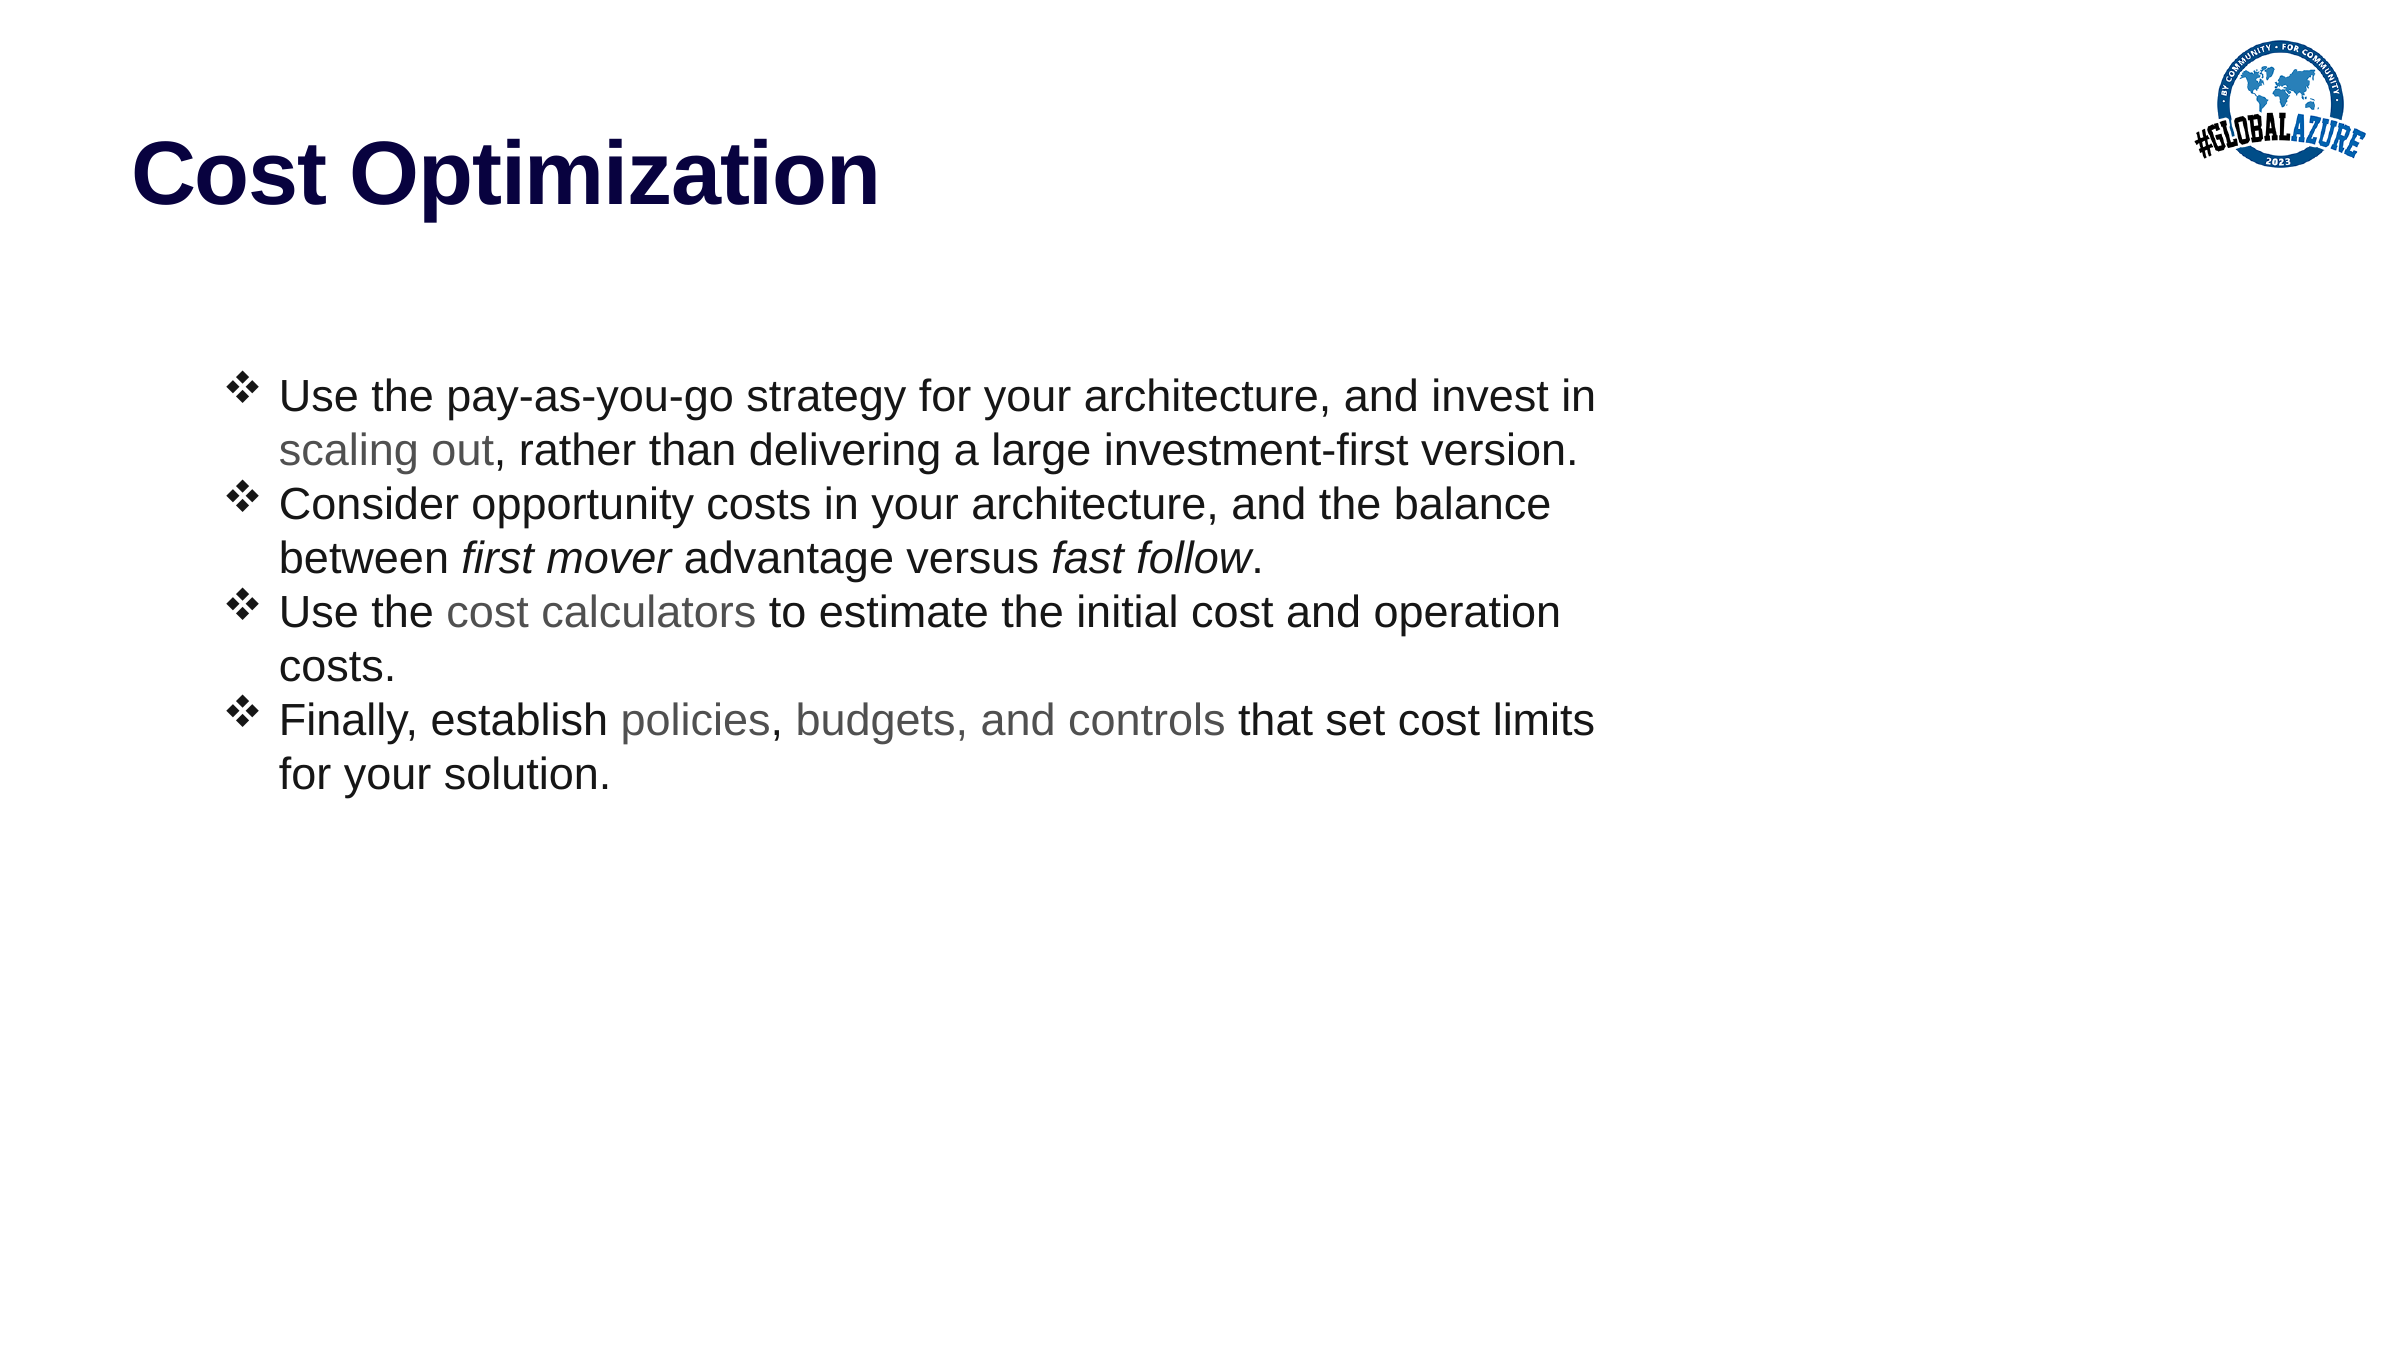

# Cost Optimization
Use the pay-as-you-go strategy for your architecture, and invest in scaling out, rather than delivering a large investment-first version.
Consider opportunity costs in your architecture, and the balance between first mover advantage versus fast follow.
Use the cost calculators to estimate the initial cost and operation costs.
Finally, establish policies, budgets, and controls that set cost limits for your solution.